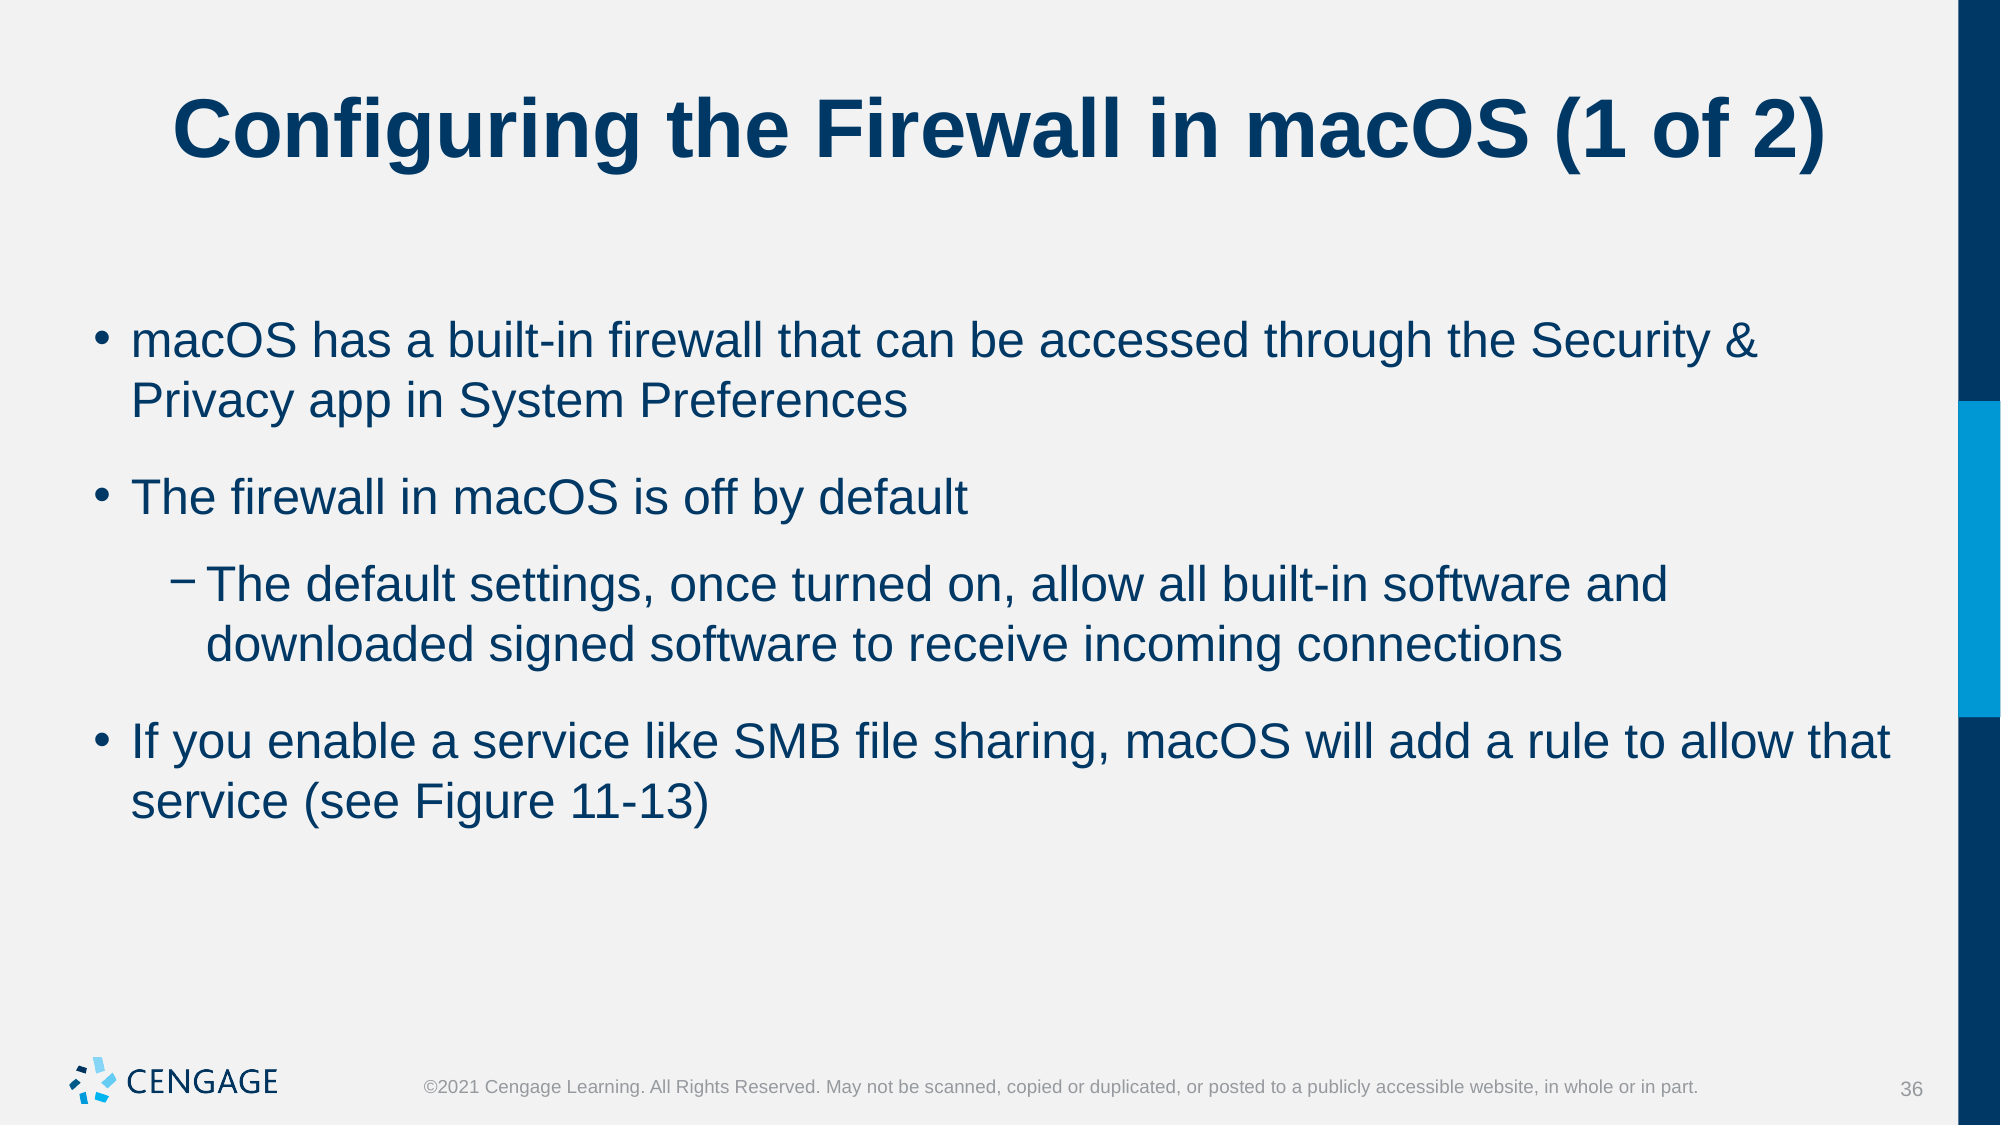

# Configuring the Firewall in macOS (1 of 2)
macOS has a built-in firewall that can be accessed through the Security & Privacy app in System Preferences
The firewall in macOS is off by default
The default settings, once turned on, allow all built-in software and downloaded signed software to receive incoming connections
If you enable a service like SMB file sharing, macOS will add a rule to allow that service (see Figure 11-13)